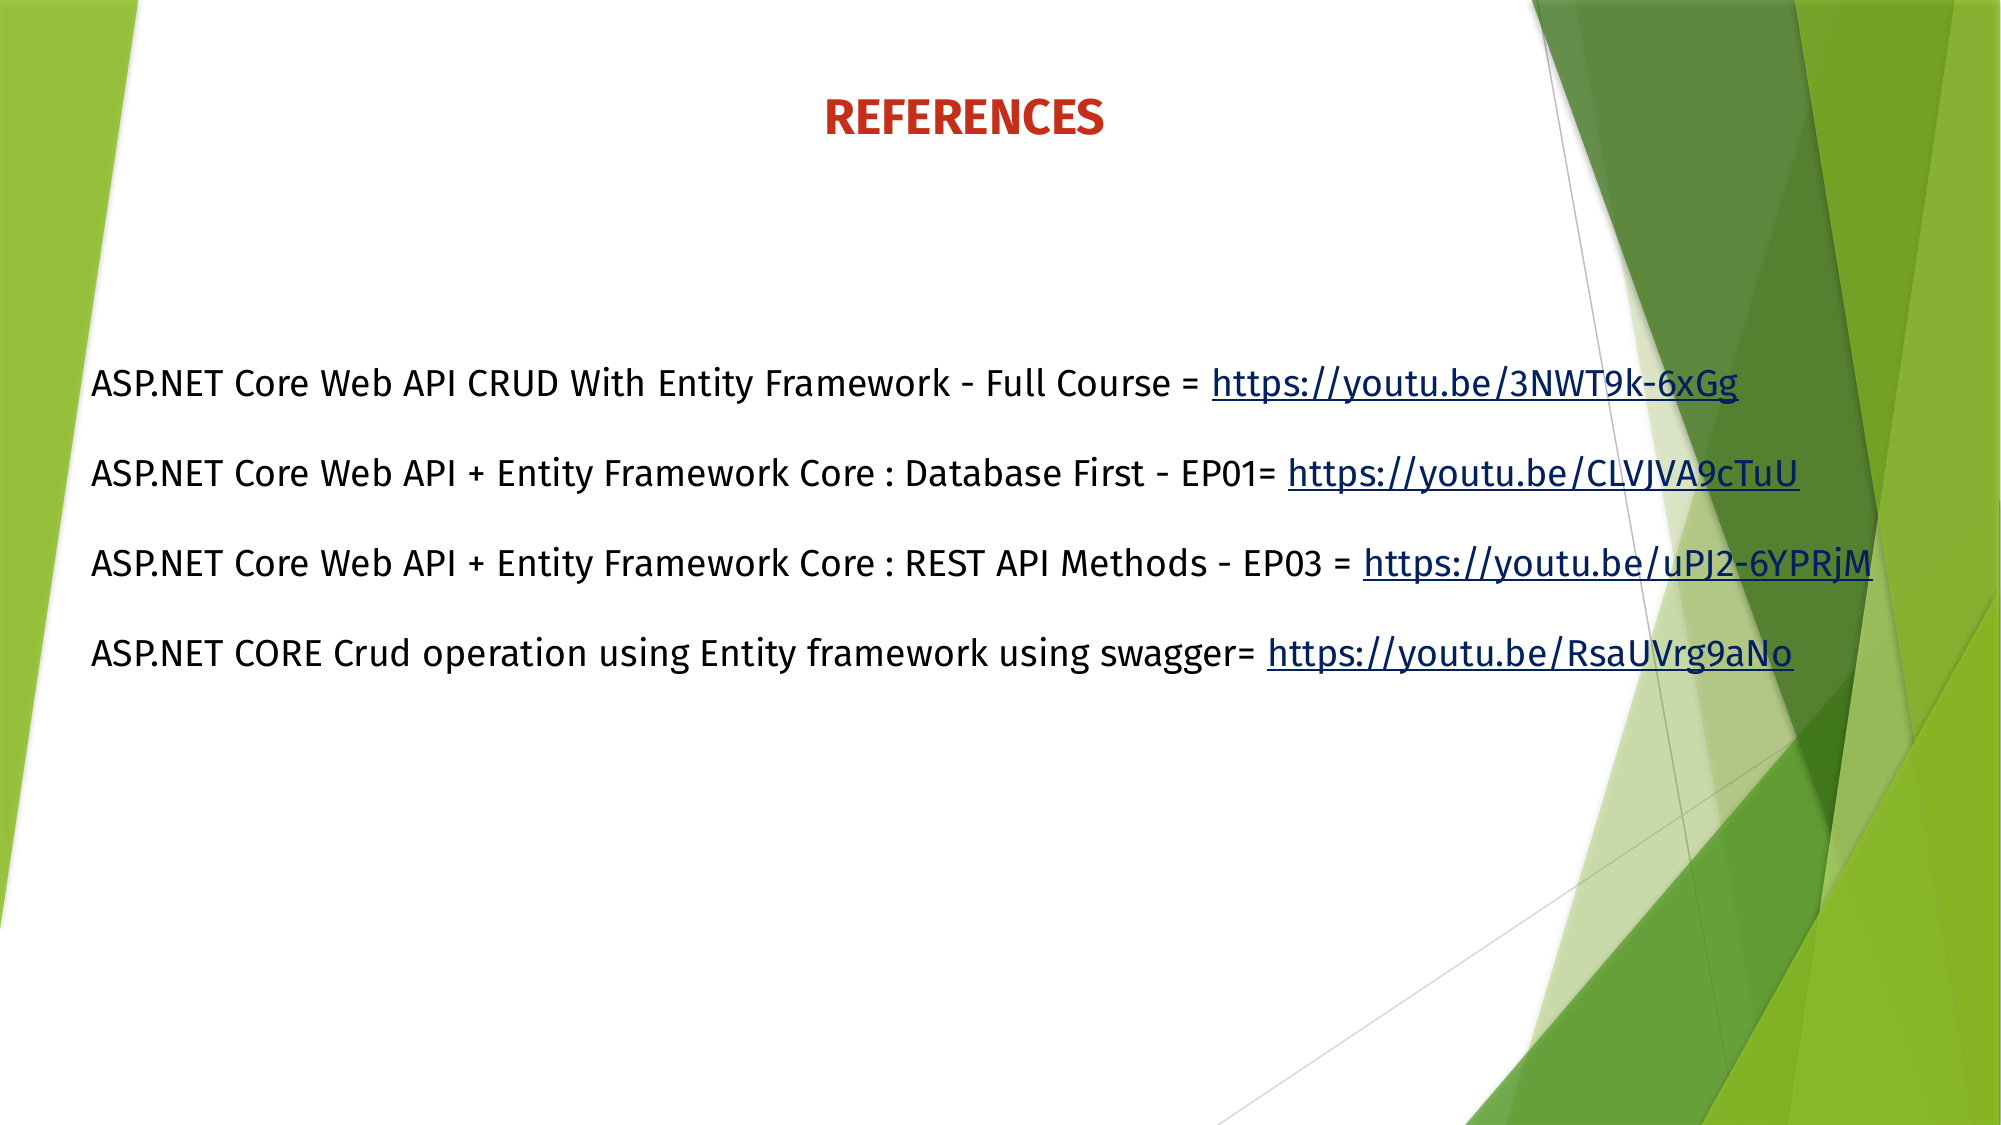

# REFERENCES
ASP.NET Core Web API CRUD With Entity Framework - Full Course = https://youtu.be/3NWT9k-6xGg

ASP.NET Core Web API + Entity Framework Core : Database First - EP01= https://youtu.be/CLVJVA9cTuU

ASP.NET Core Web API + Entity Framework Core : REST API Methods - EP03 = https://youtu.be/uPJ2-6YPRjM

ASP.NET CORE Crud operation using Entity framework using swagger= https://youtu.be/RsaUVrg9aNo